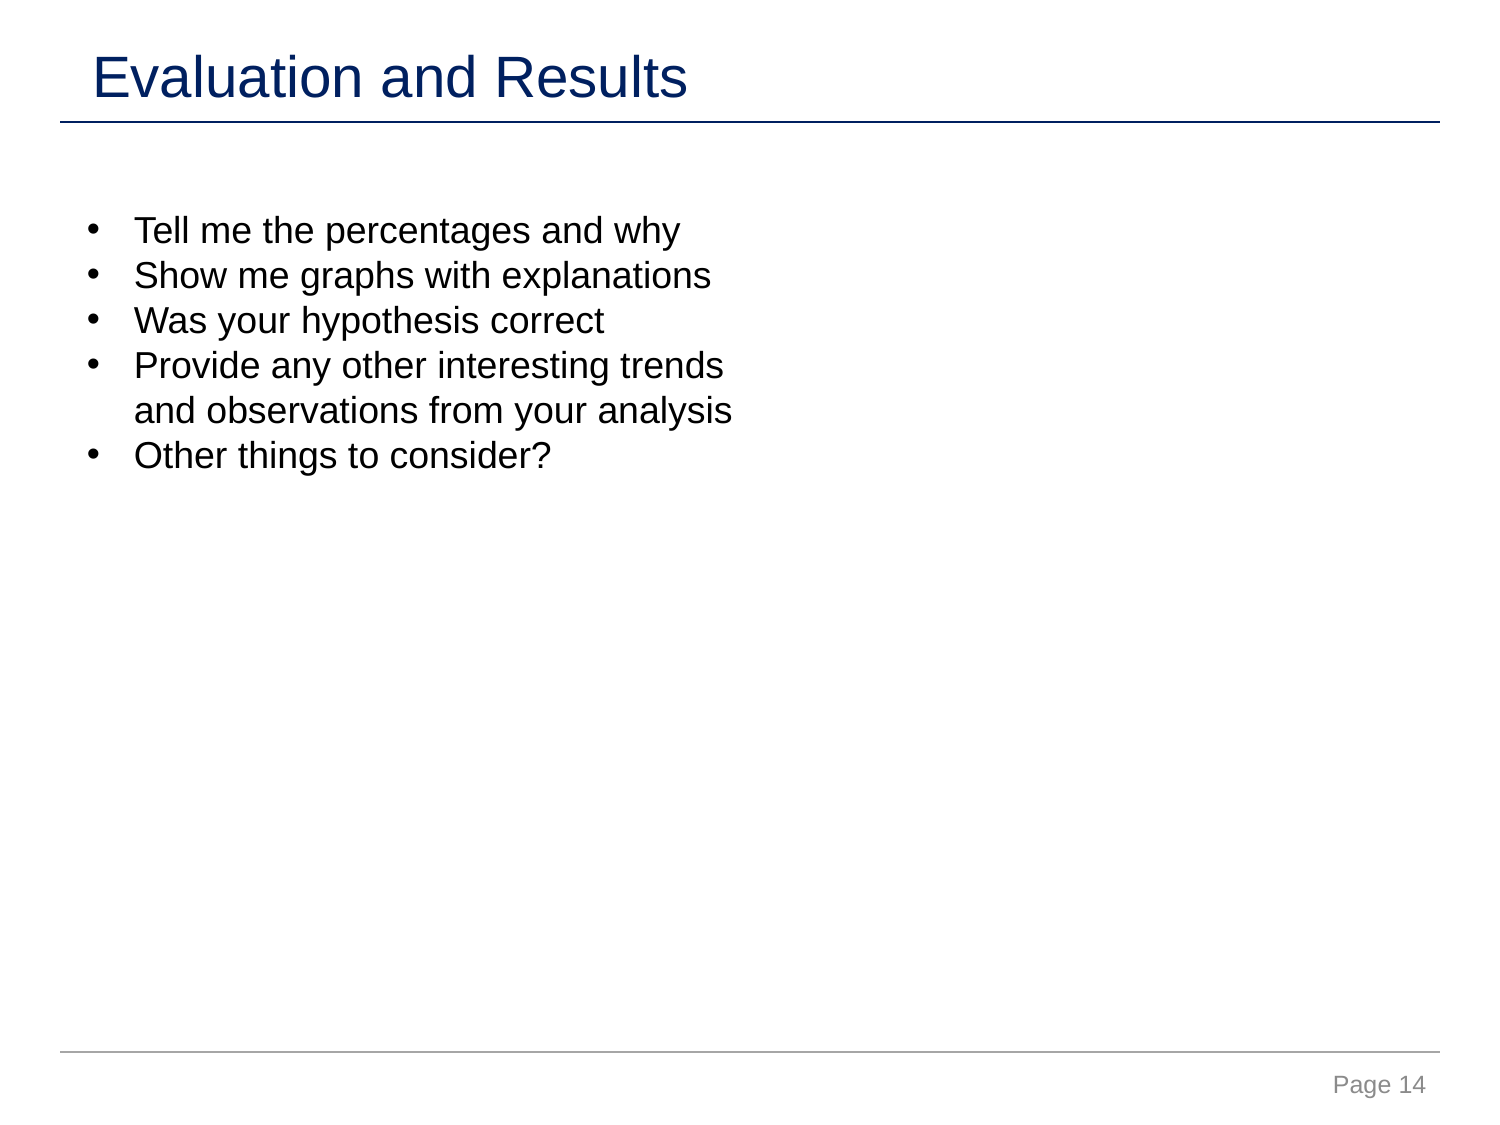

Evaluation and Results

Tell me the percentages and why
Show me graphs with explanations
Was your hypothesis correct
Provide any other interesting trends and observations from your analysis
Other things to consider?

Page 14